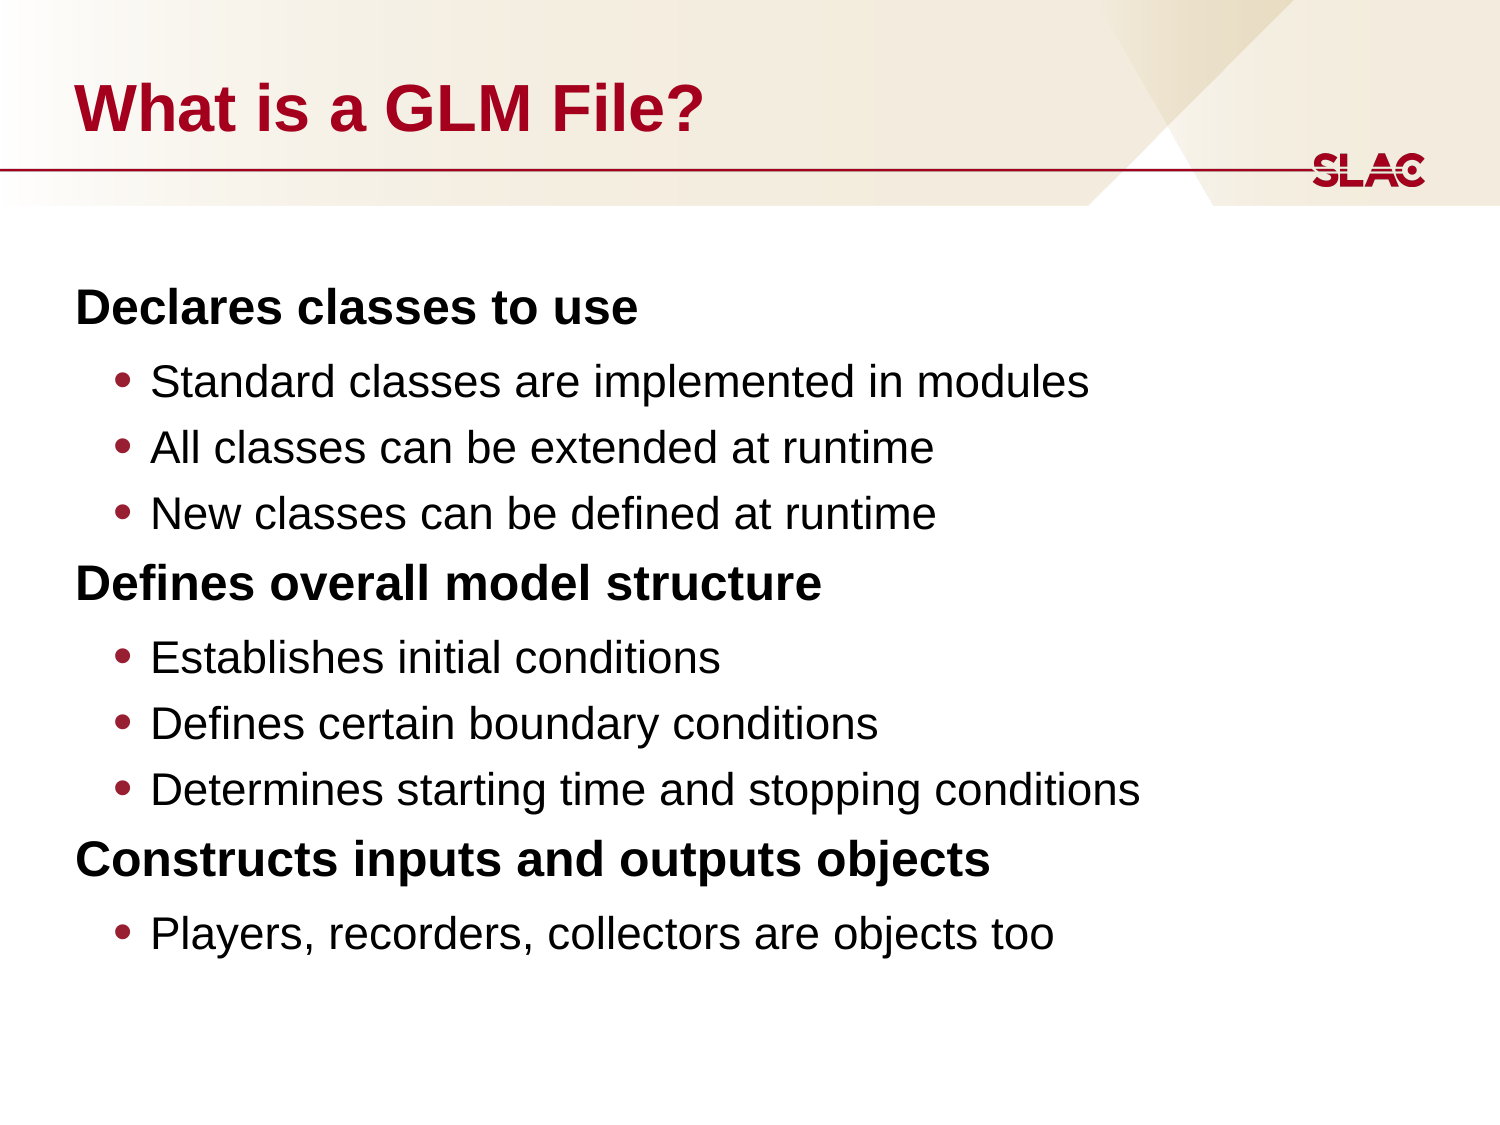

# What is a GLM File?
Declares classes to use
Standard classes are implemented in modules
All classes can be extended at runtime
New classes can be defined at runtime
Defines overall model structure
Establishes initial conditions
Defines certain boundary conditions
Determines starting time and stopping conditions
Constructs inputs and outputs objects
Players, recorders, collectors are objects too